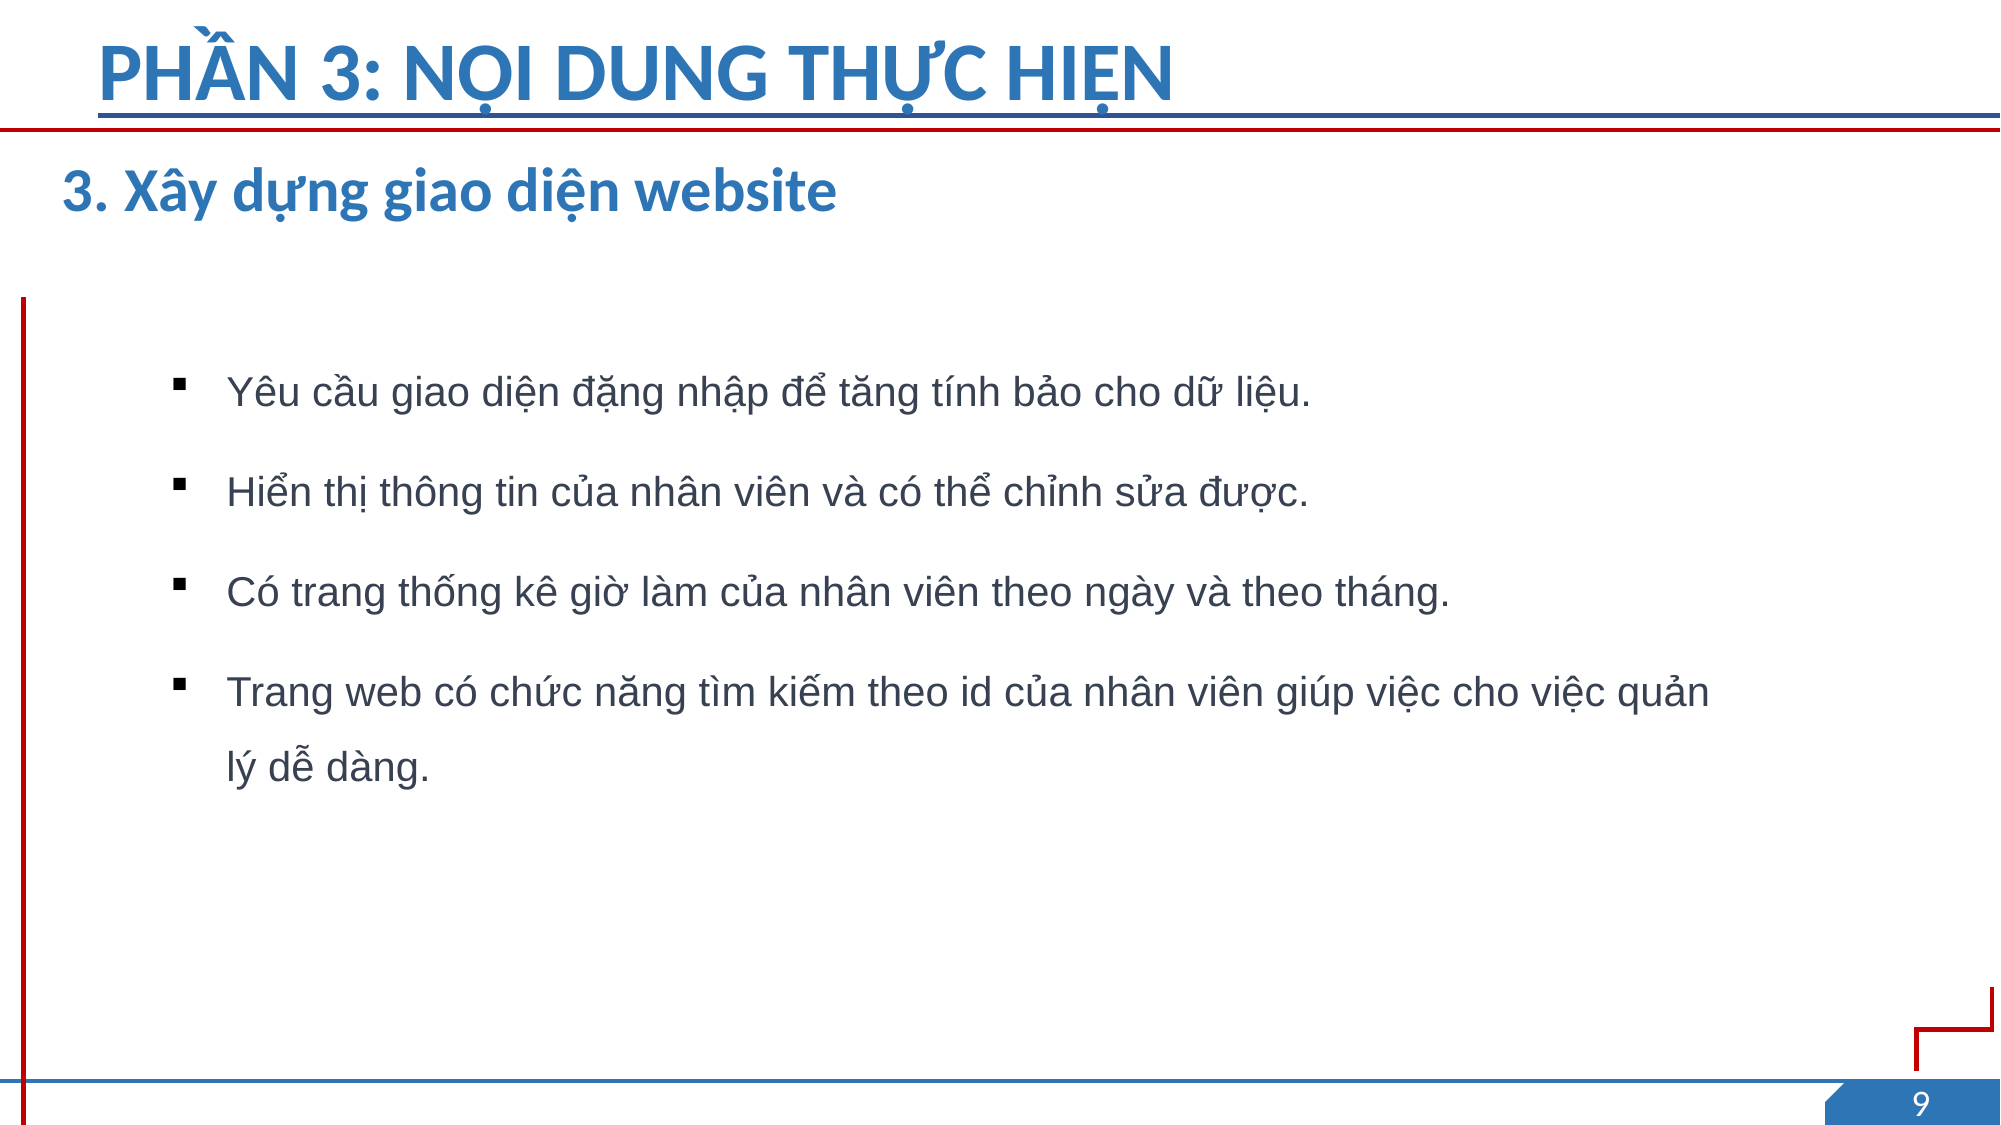

PHẦN 3: NỘI DUNG THỰC HIỆN
3. Xây dựng giao diện website
Yêu cầu giao diện đặng nhập để tăng tính bảo cho dữ liệu.
Hiển thị thông tin của nhân viên và có thể chỉnh sửa được.
Có trang thống kê giờ làm của nhân viên theo ngày và theo tháng.
Trang web có chức năng tìm kiếm theo id của nhân viên giúp việc cho việc quản lý dễ dàng.
1
9